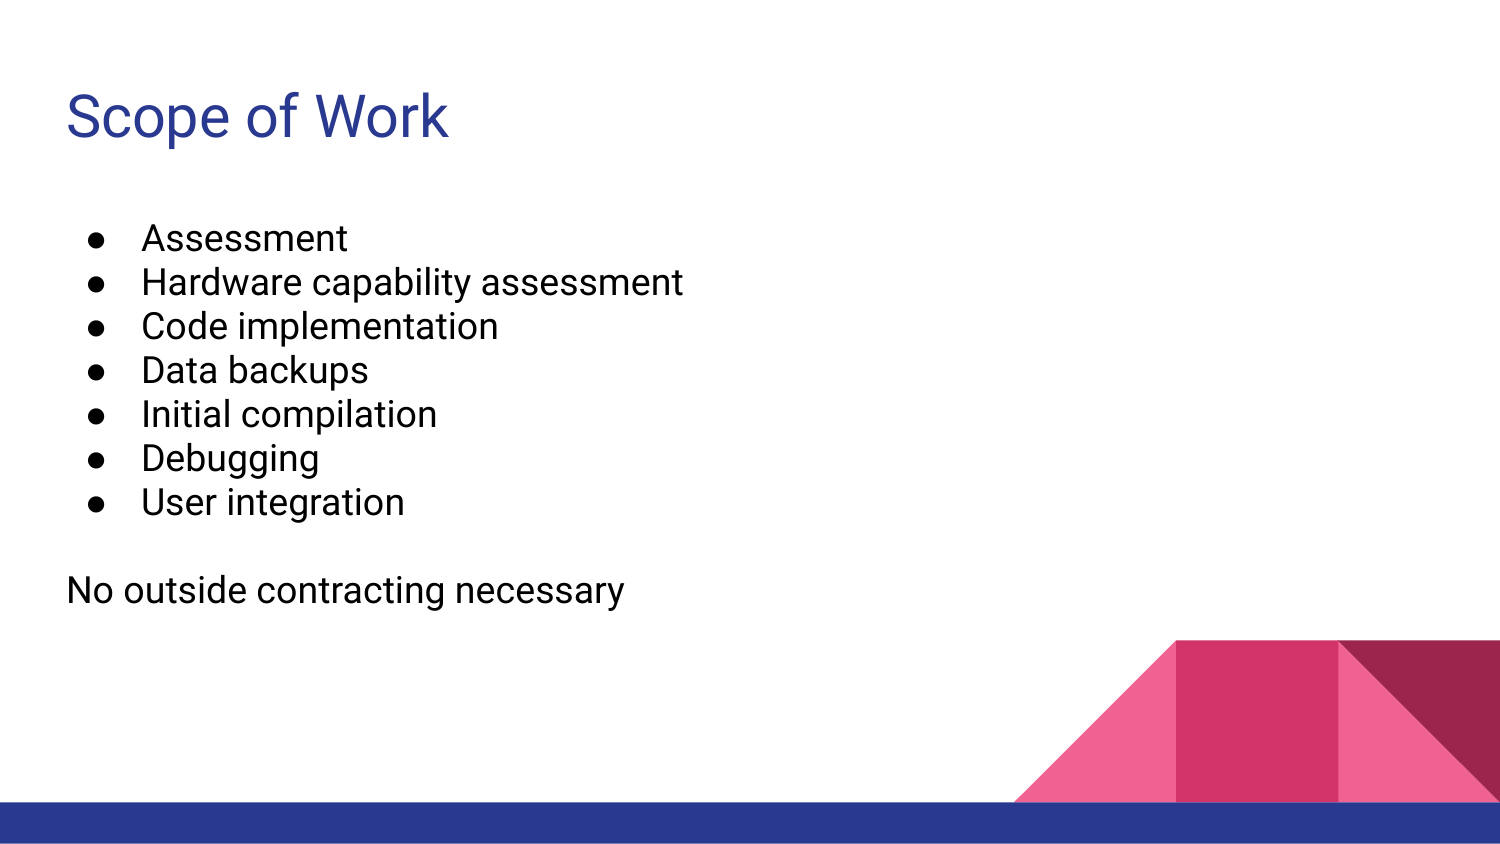

# Scope of Work
Assessment
Hardware capability assessment
Code implementation
Data backups
Initial compilation
Debugging
User integration

No outside contracting necessary